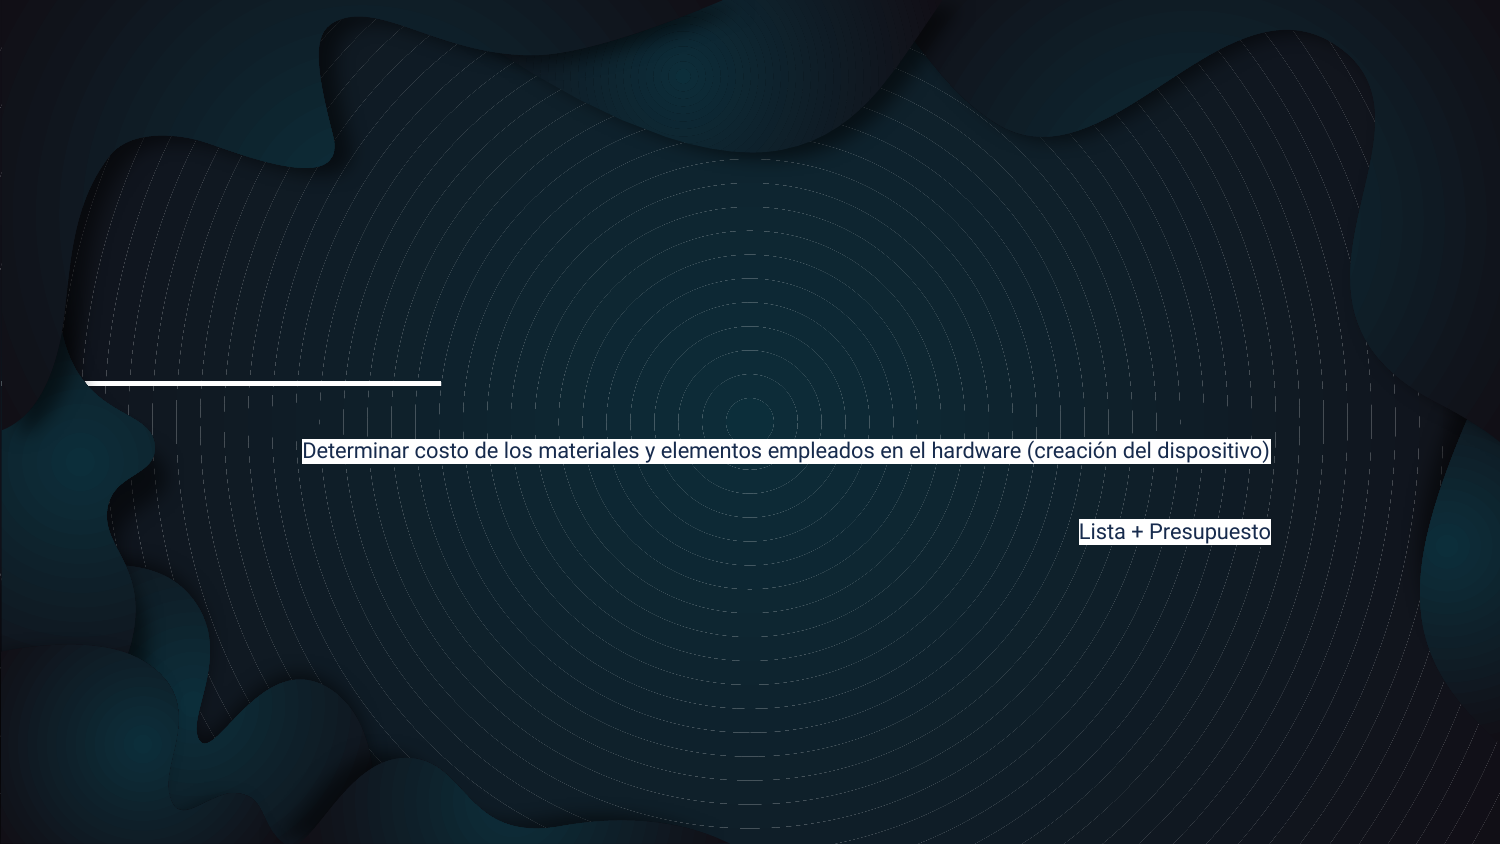

Determinar costo de los materiales y elementos empleados en el hardware (creación del dispositivo)

Lista + Presupuesto